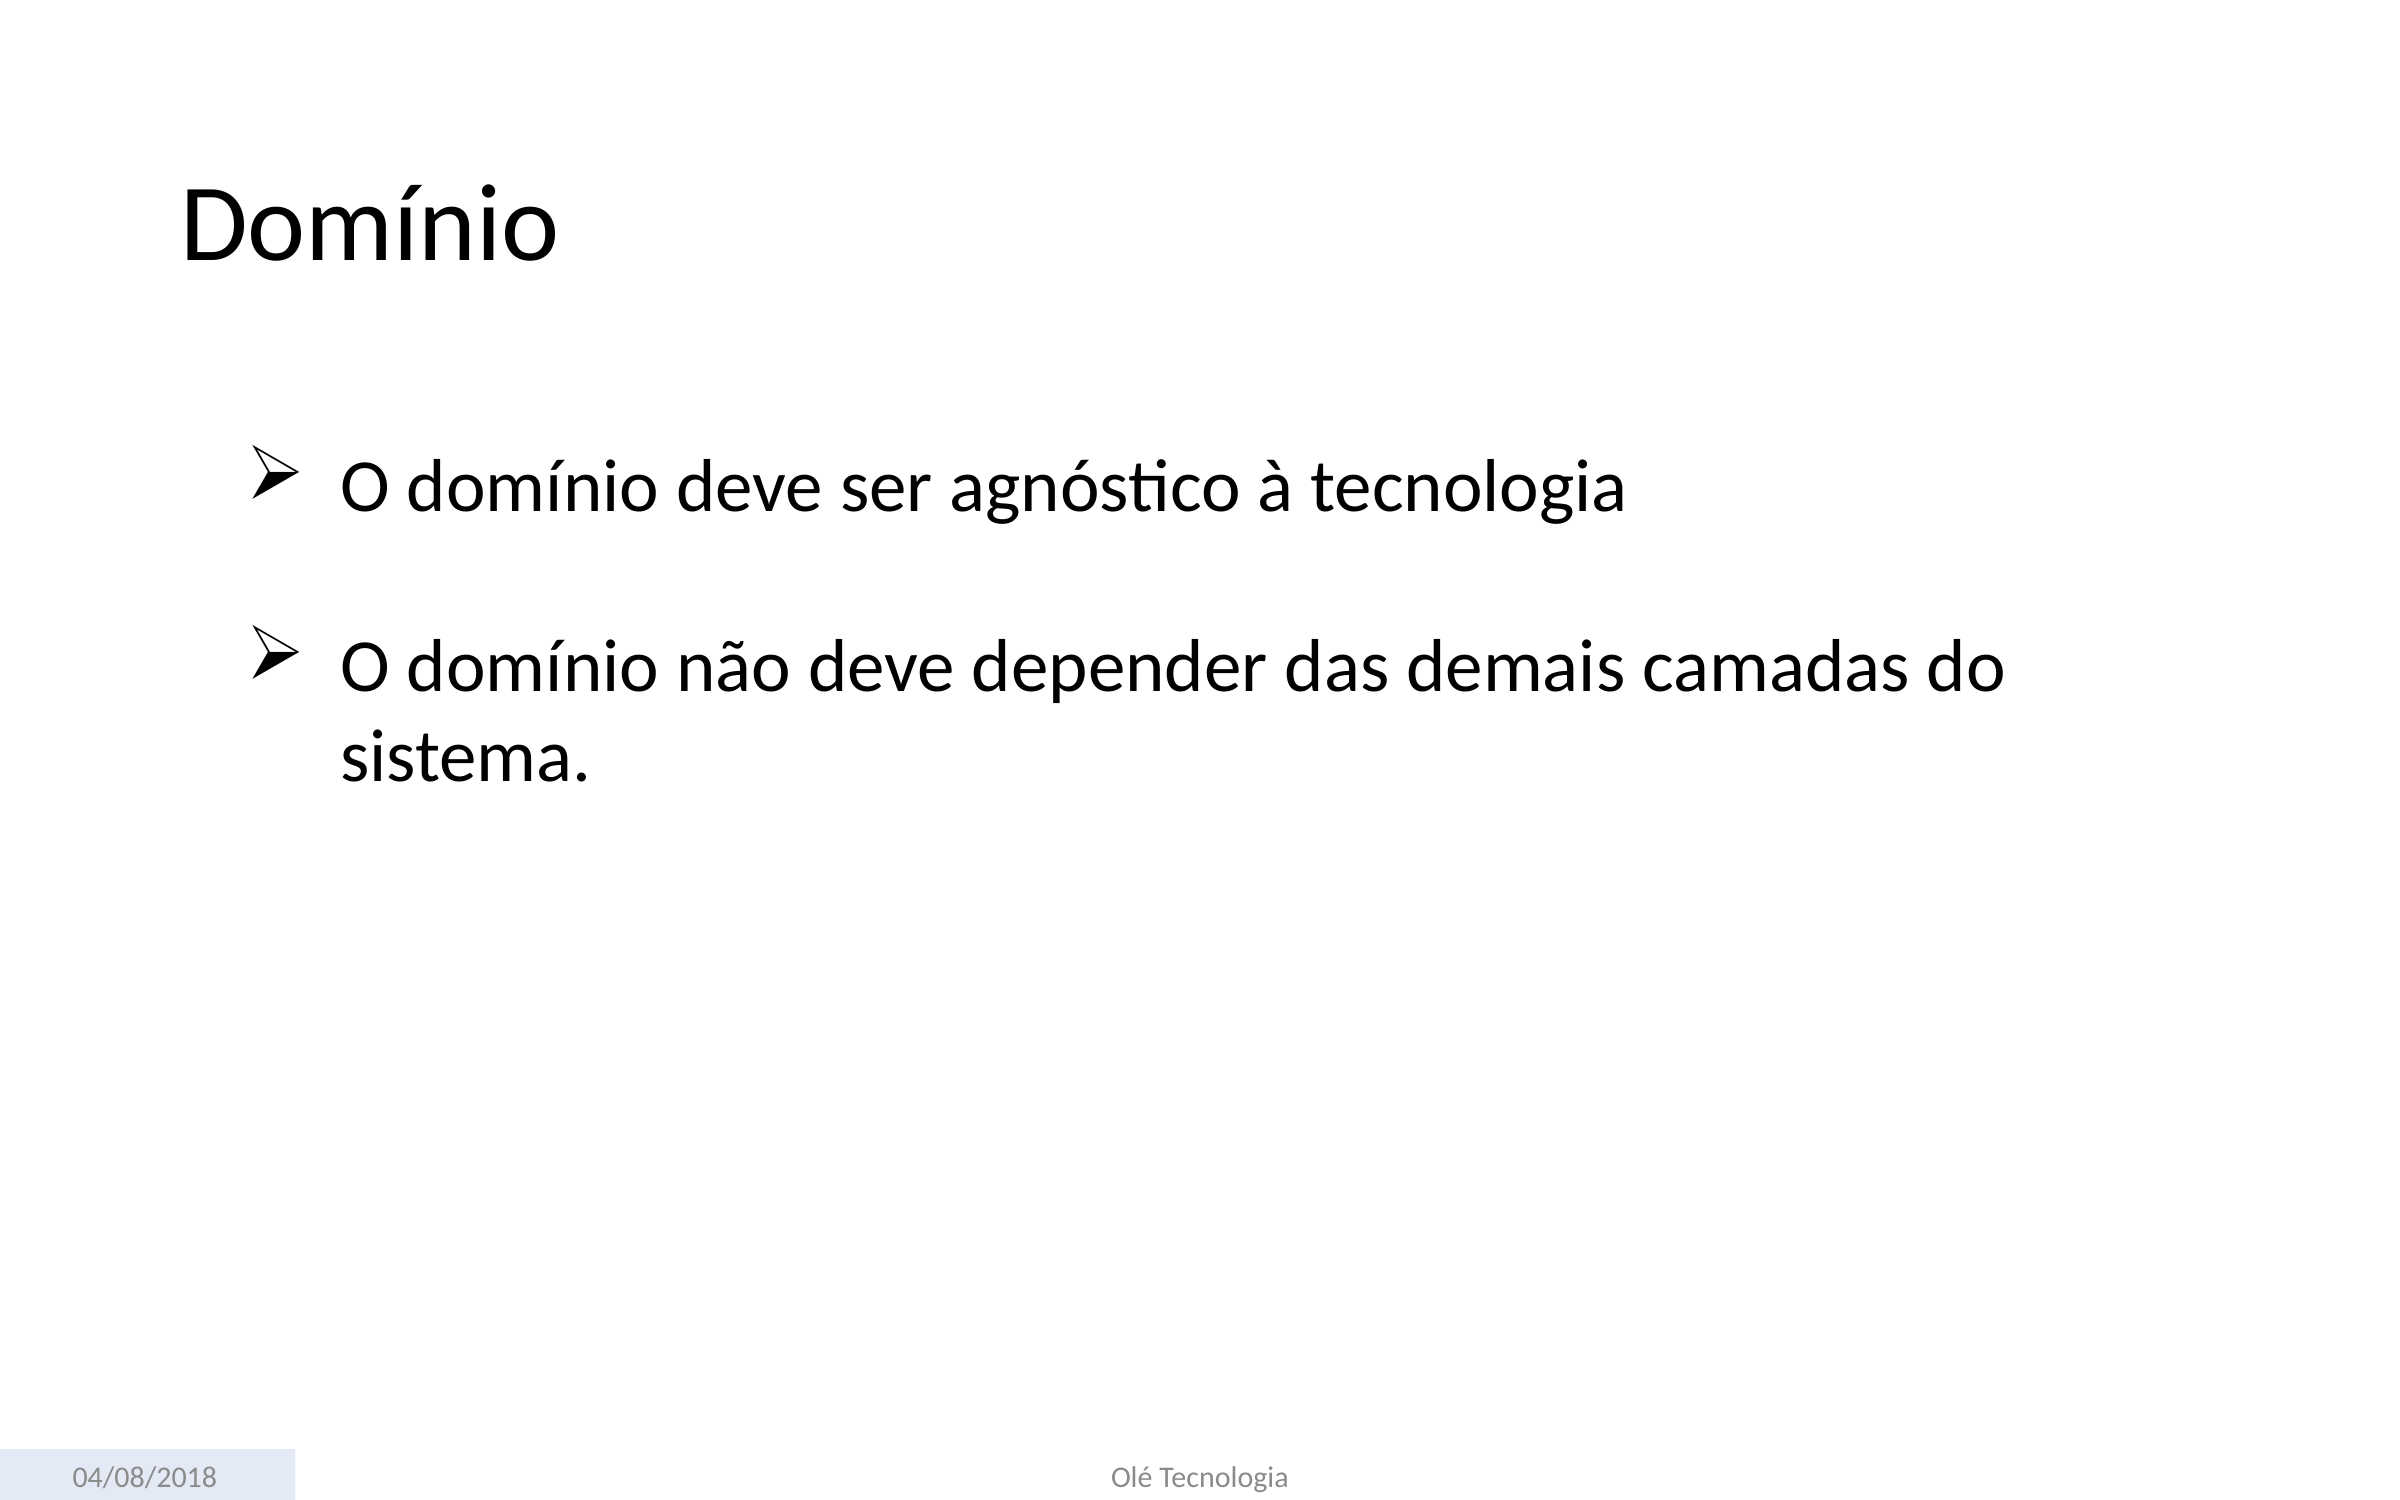

# Domínio
O domínio deve ser agnóstico à tecnologia

O domínio não deve depender das demais camadas do sistema.
04/08/2018
Olé Tecnologia